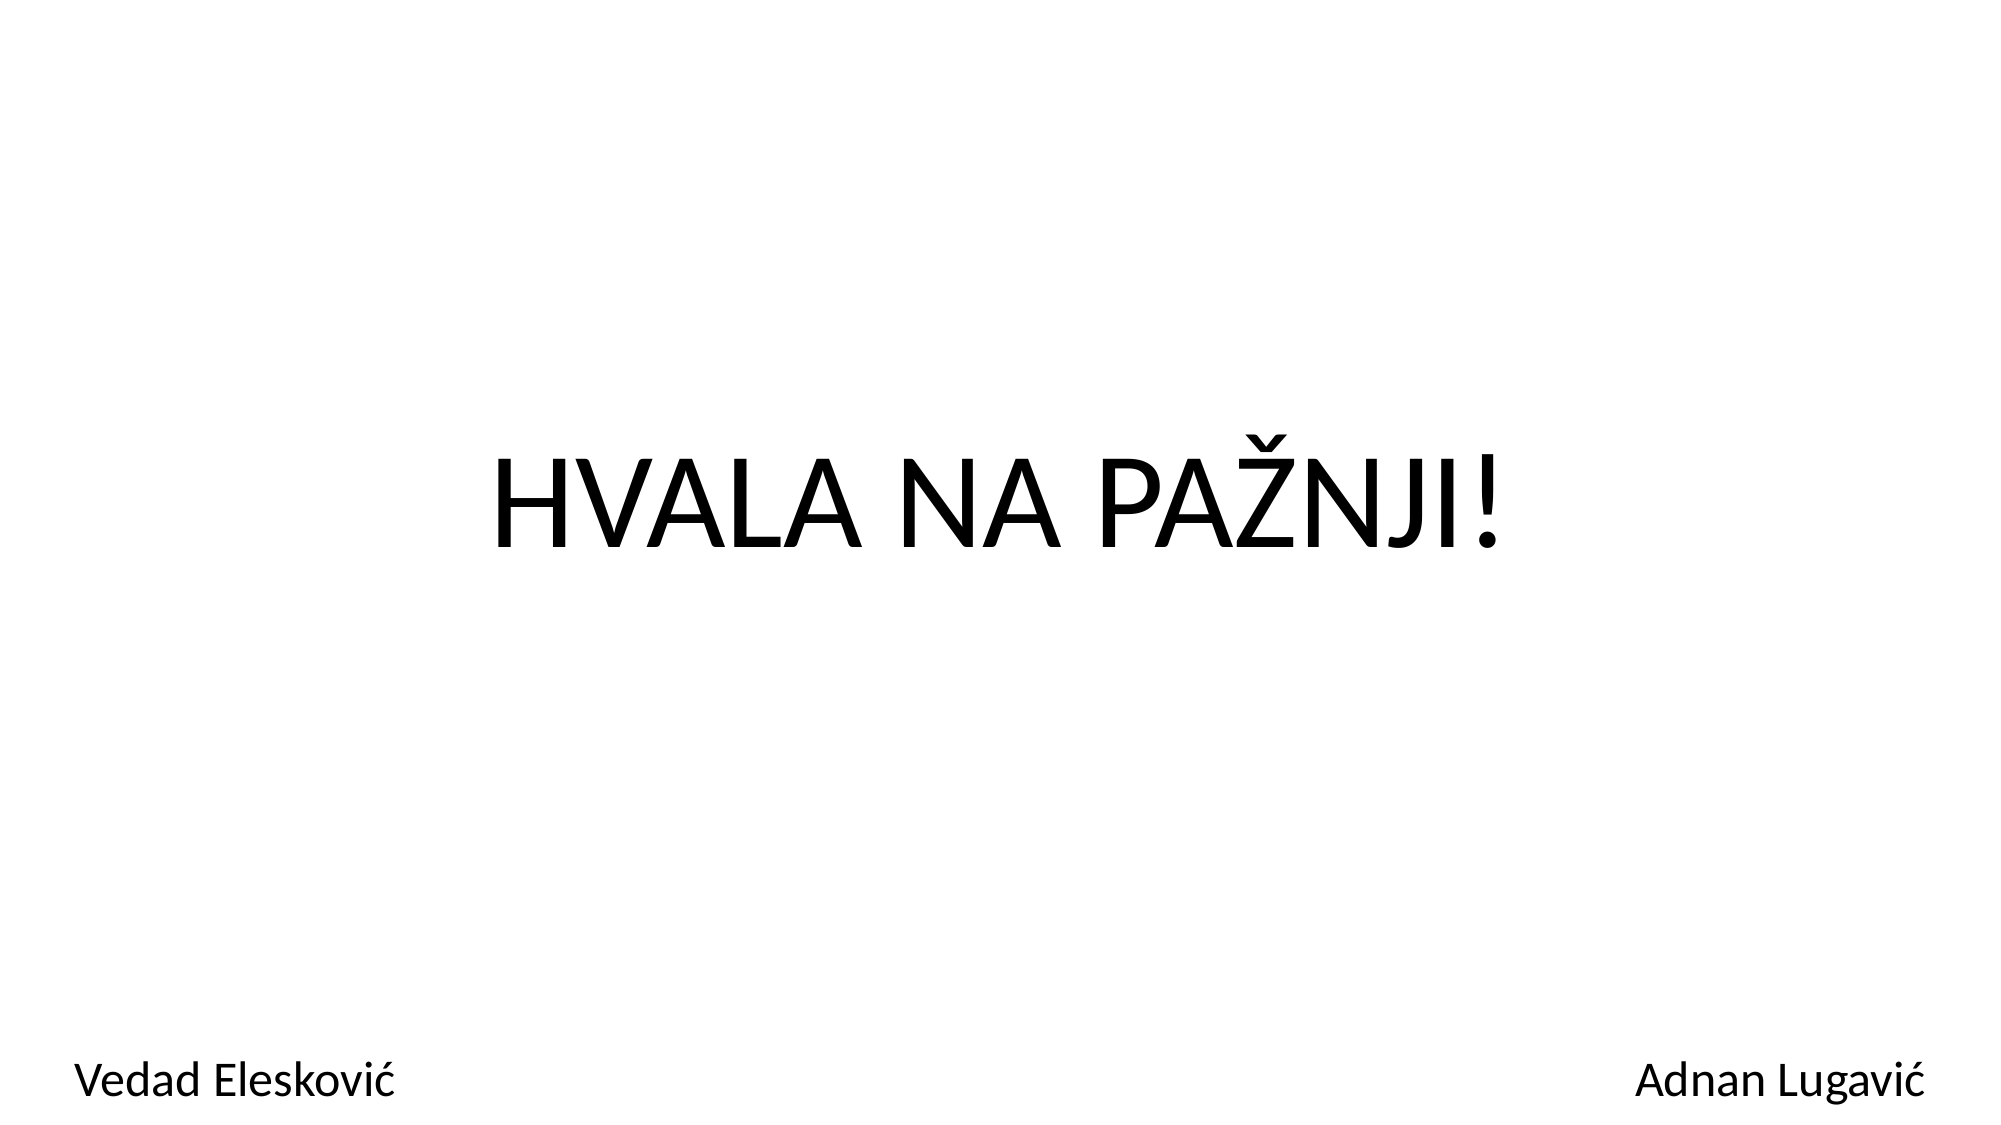

HVALA NA PAŽNJI!
Adnan Lugavić
Vedad Elesković